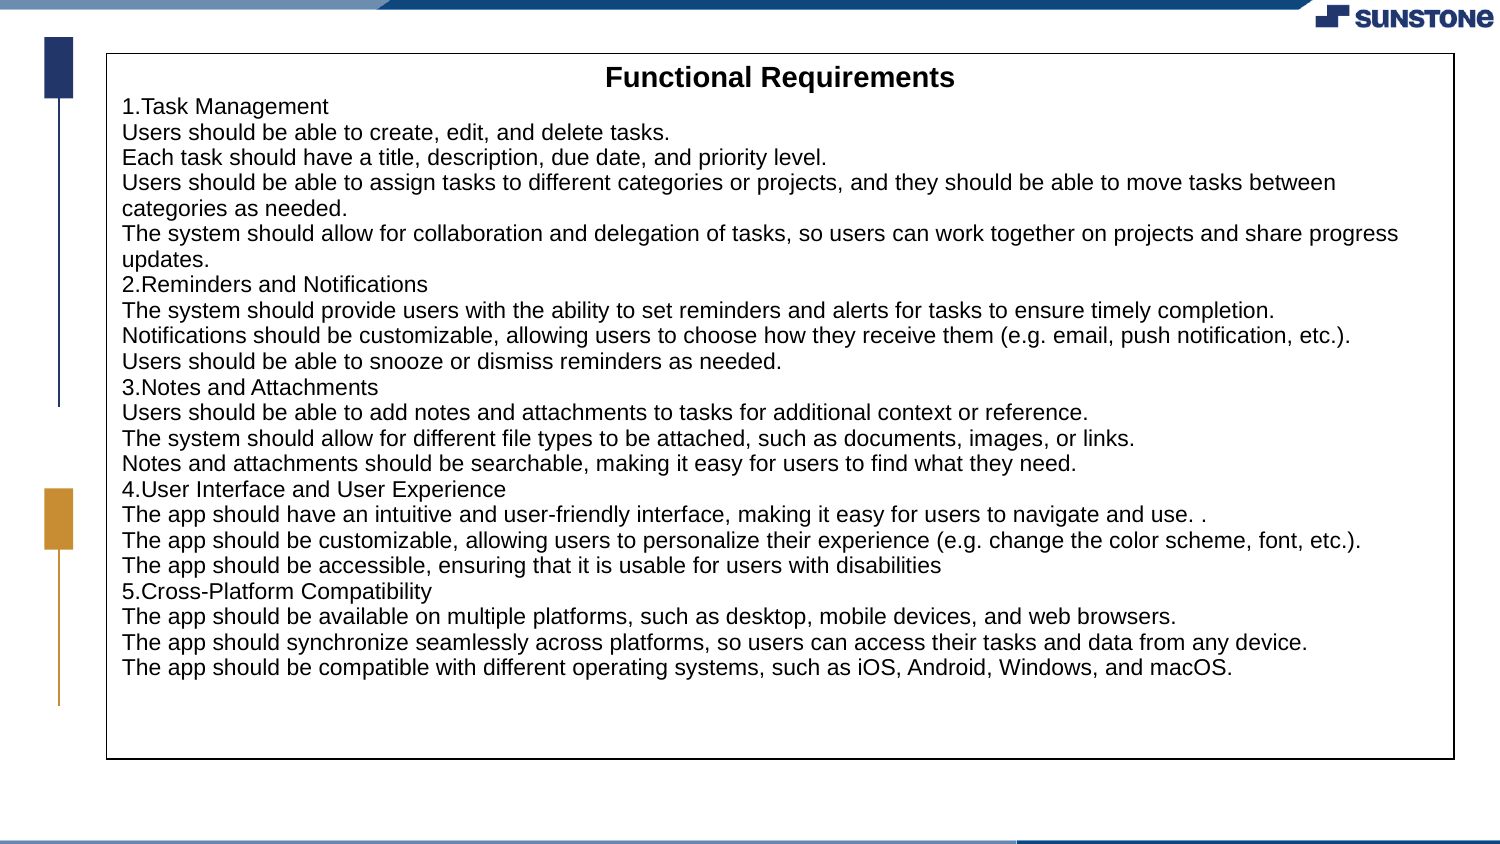

| Functional Requirements 1.Task Management Users should be able to create, edit, and delete tasks. Each task should have a title, description, due date, and priority level. Users should be able to assign tasks to different categories or projects, and they should be able to move tasks between categories as needed. The system should allow for collaboration and delegation of tasks, so users can work together on projects and share progress updates. 2.Reminders and Notifications The system should provide users with the ability to set reminders and alerts for tasks to ensure timely completion. Notifications should be customizable, allowing users to choose how they receive them (e.g. email, push notification, etc.). Users should be able to snooze or dismiss reminders as needed. 3.Notes and Attachments Users should be able to add notes and attachments to tasks for additional context or reference. The system should allow for different file types to be attached, such as documents, images, or links. Notes and attachments should be searchable, making it easy for users to find what they need. 4.User Interface and User Experience The app should have an intuitive and user-friendly interface, making it easy for users to navigate and use. . The app should be customizable, allowing users to personalize their experience (e.g. change the color scheme, font, etc.). The app should be accessible, ensuring that it is usable for users with disabilities 5.Cross-Platform Compatibility The app should be available on multiple platforms, such as desktop, mobile devices, and web browsers. The app should synchronize seamlessly across platforms, so users can access their tasks and data from any device. The app should be compatible with different operating systems, such as iOS, Android, Windows, and macOS. |
| --- |